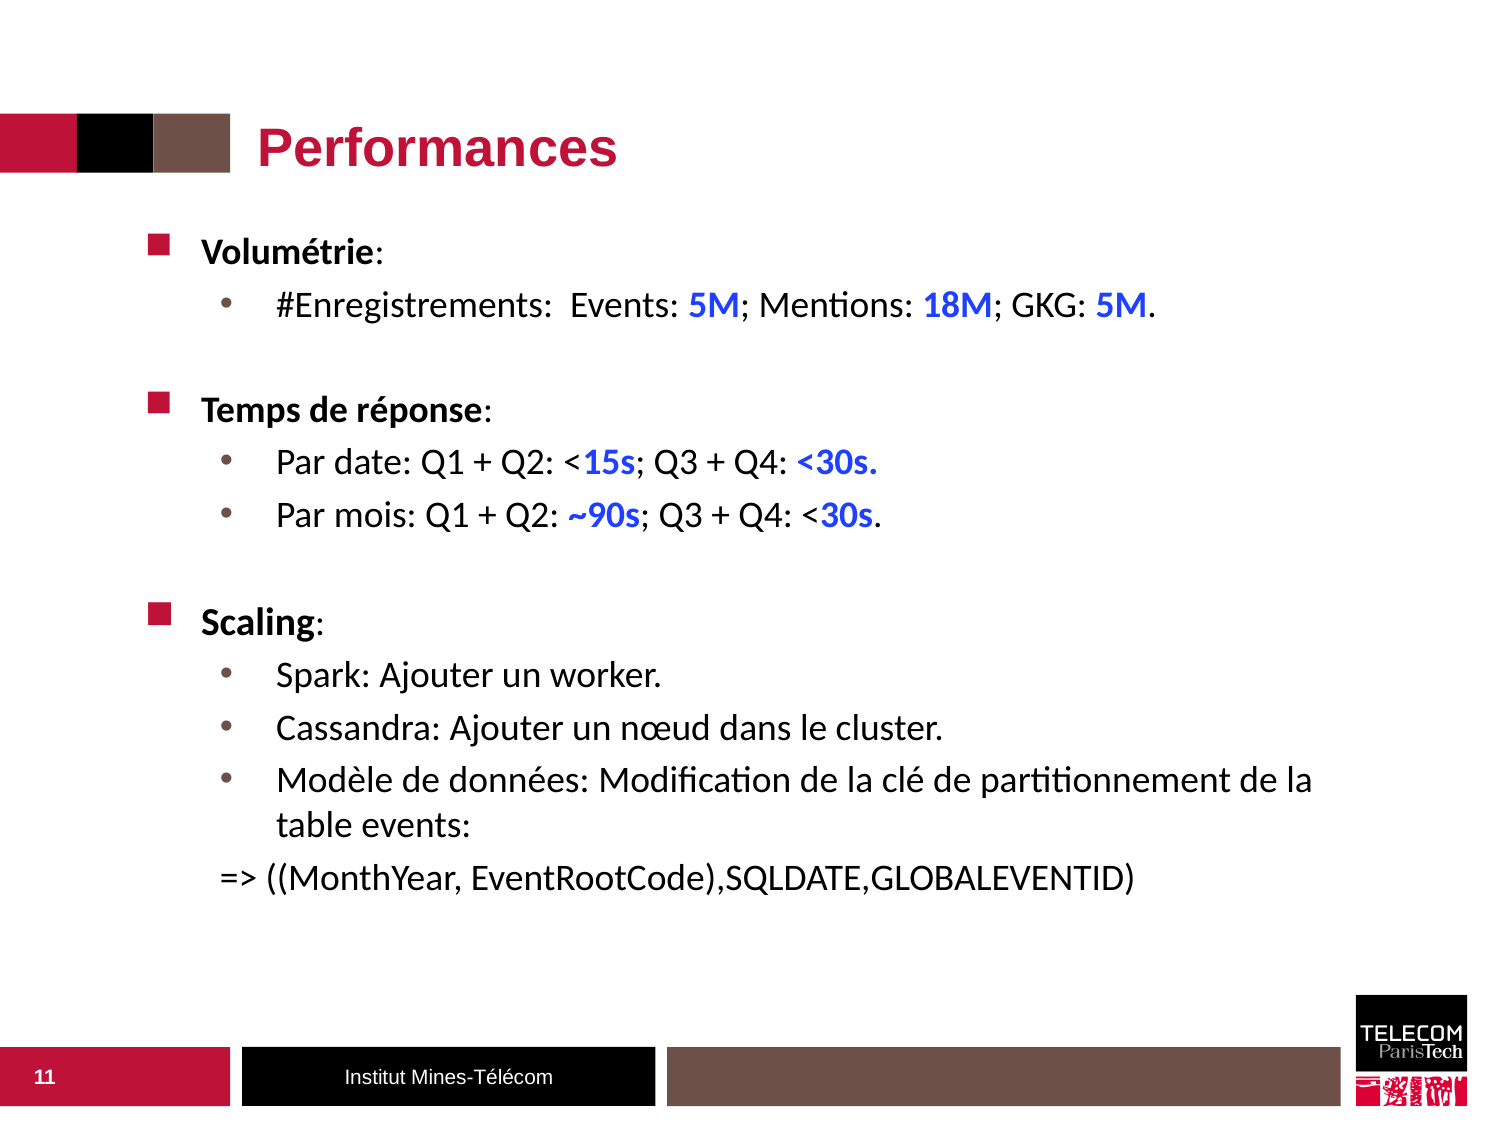

# Performances
Volumétrie:
#Enregistrements:  Events: 5M; Mentions: 18M; GKG: 5M.

Temps de réponse:
Par date: Q1 + Q2: <15s; Q3 + Q4: <30s.
Par mois: Q1 + Q2: ~90s; Q3 + Q4: <30s.

Scaling:
Spark: Ajouter un worker.
Cassandra: Ajouter un nœud dans le cluster.
Modèle de données: Modification de la clé de partitionnement de la table events:
=> ((MonthYear, EventRootCode),SQLDATE,GLOBALEVENTID)
11